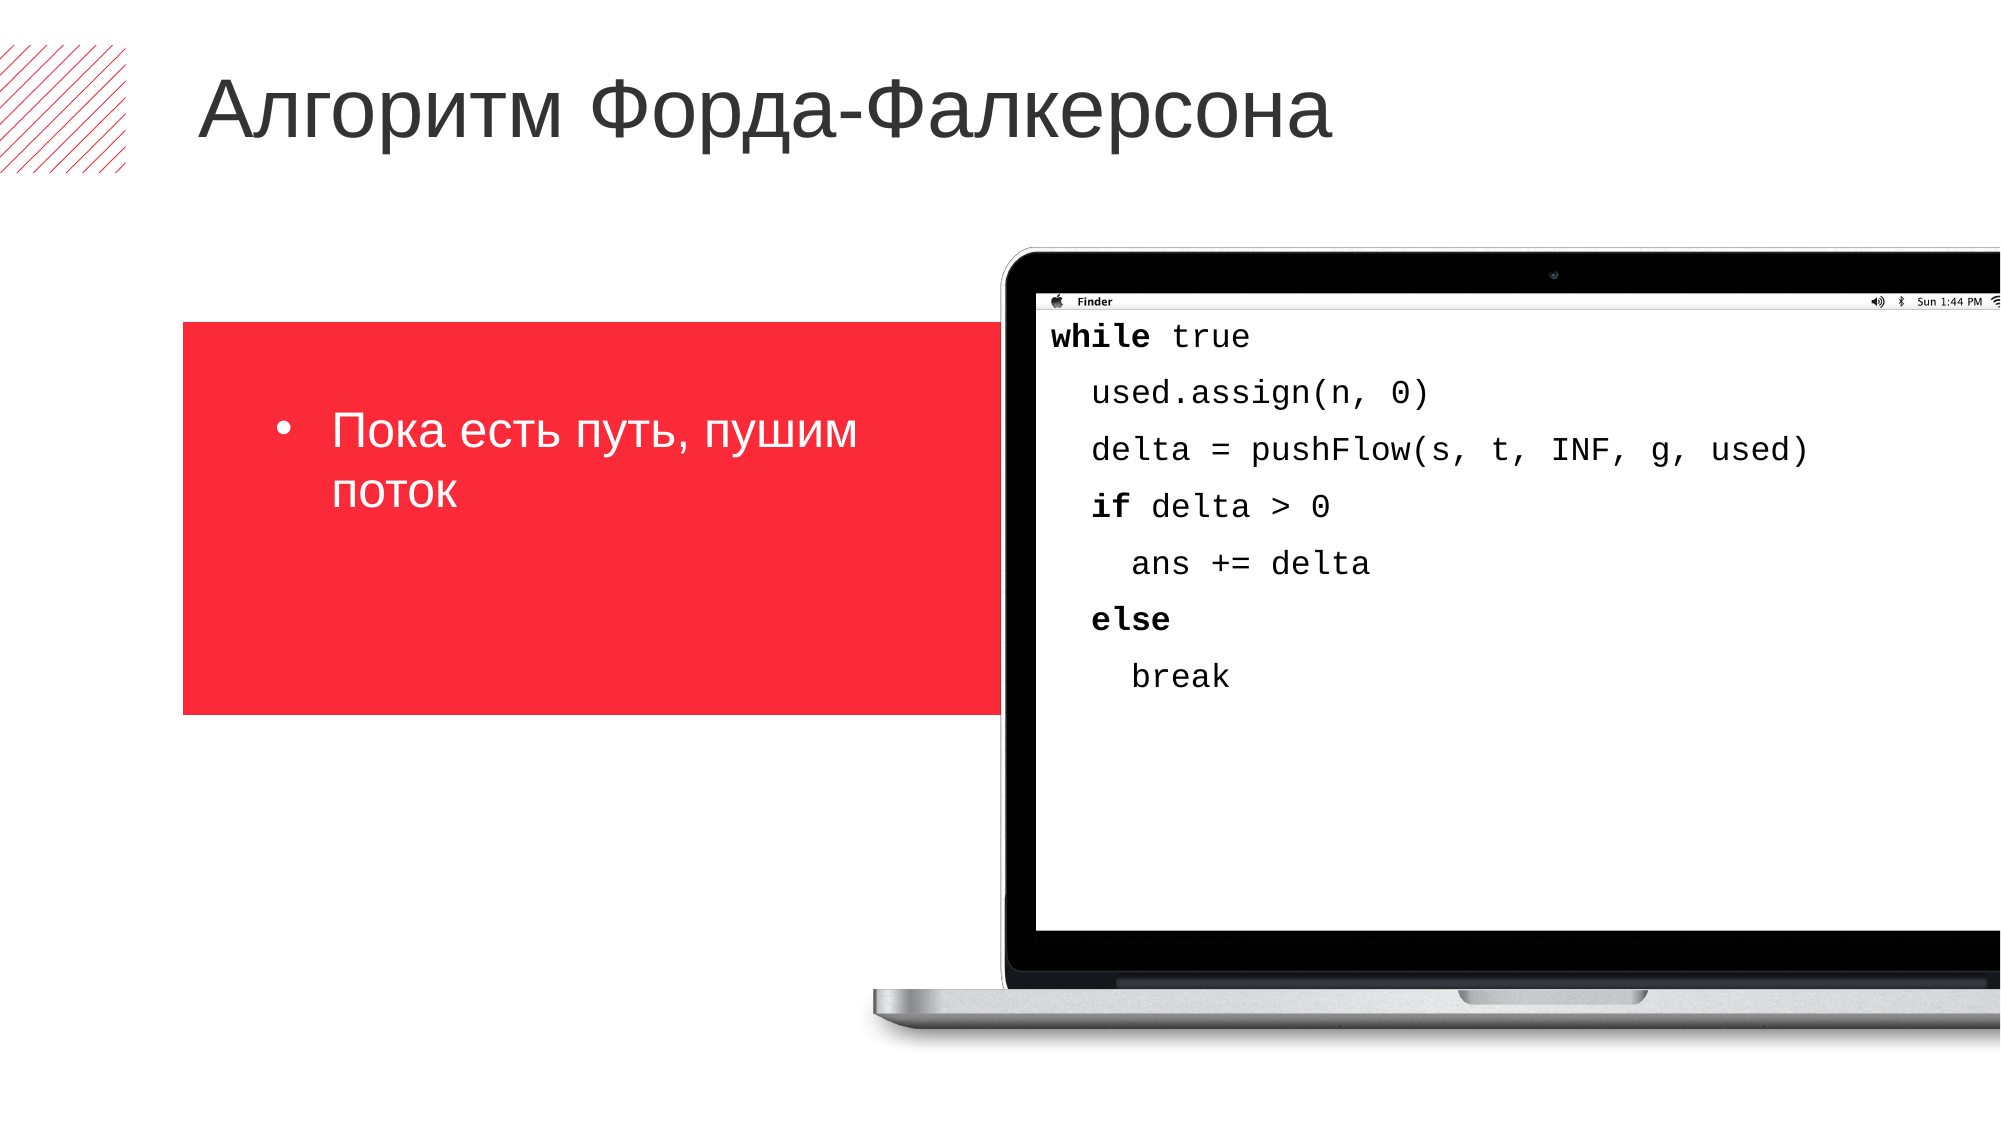

Алгоритм Форда-Фалкерсона
while true
  used.assign(n, 0)
  delta = pushFlow(s, t, INF, g, used)
  if delta > 0
    ans += delta
  else
    break
Пока есть путь, пушим поток